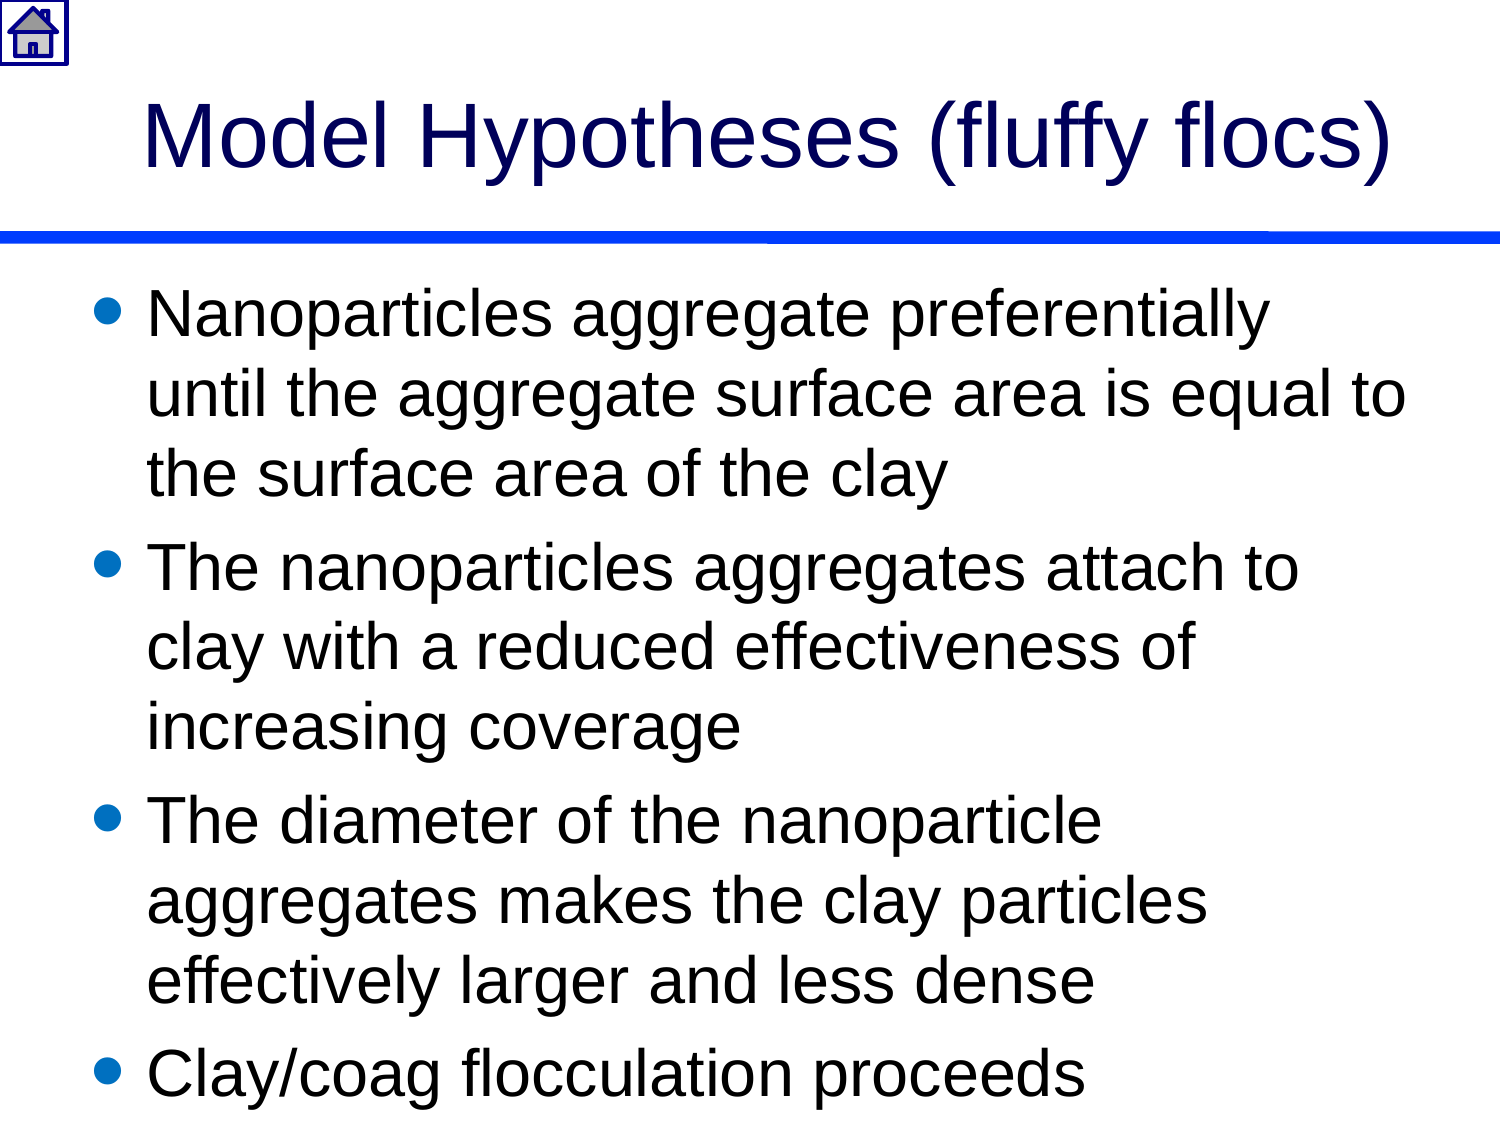

# Model Hypotheses (fluffy flocs)
Nanoparticles aggregate preferentially until the aggregate surface area is equal to the surface area of the clay
The nanoparticles aggregates attach to clay with a reduced effectiveness of increasing coverage
The diameter of the nanoparticle aggregates makes the clay particles effectively larger and less dense
Clay/coag flocculation proceeds